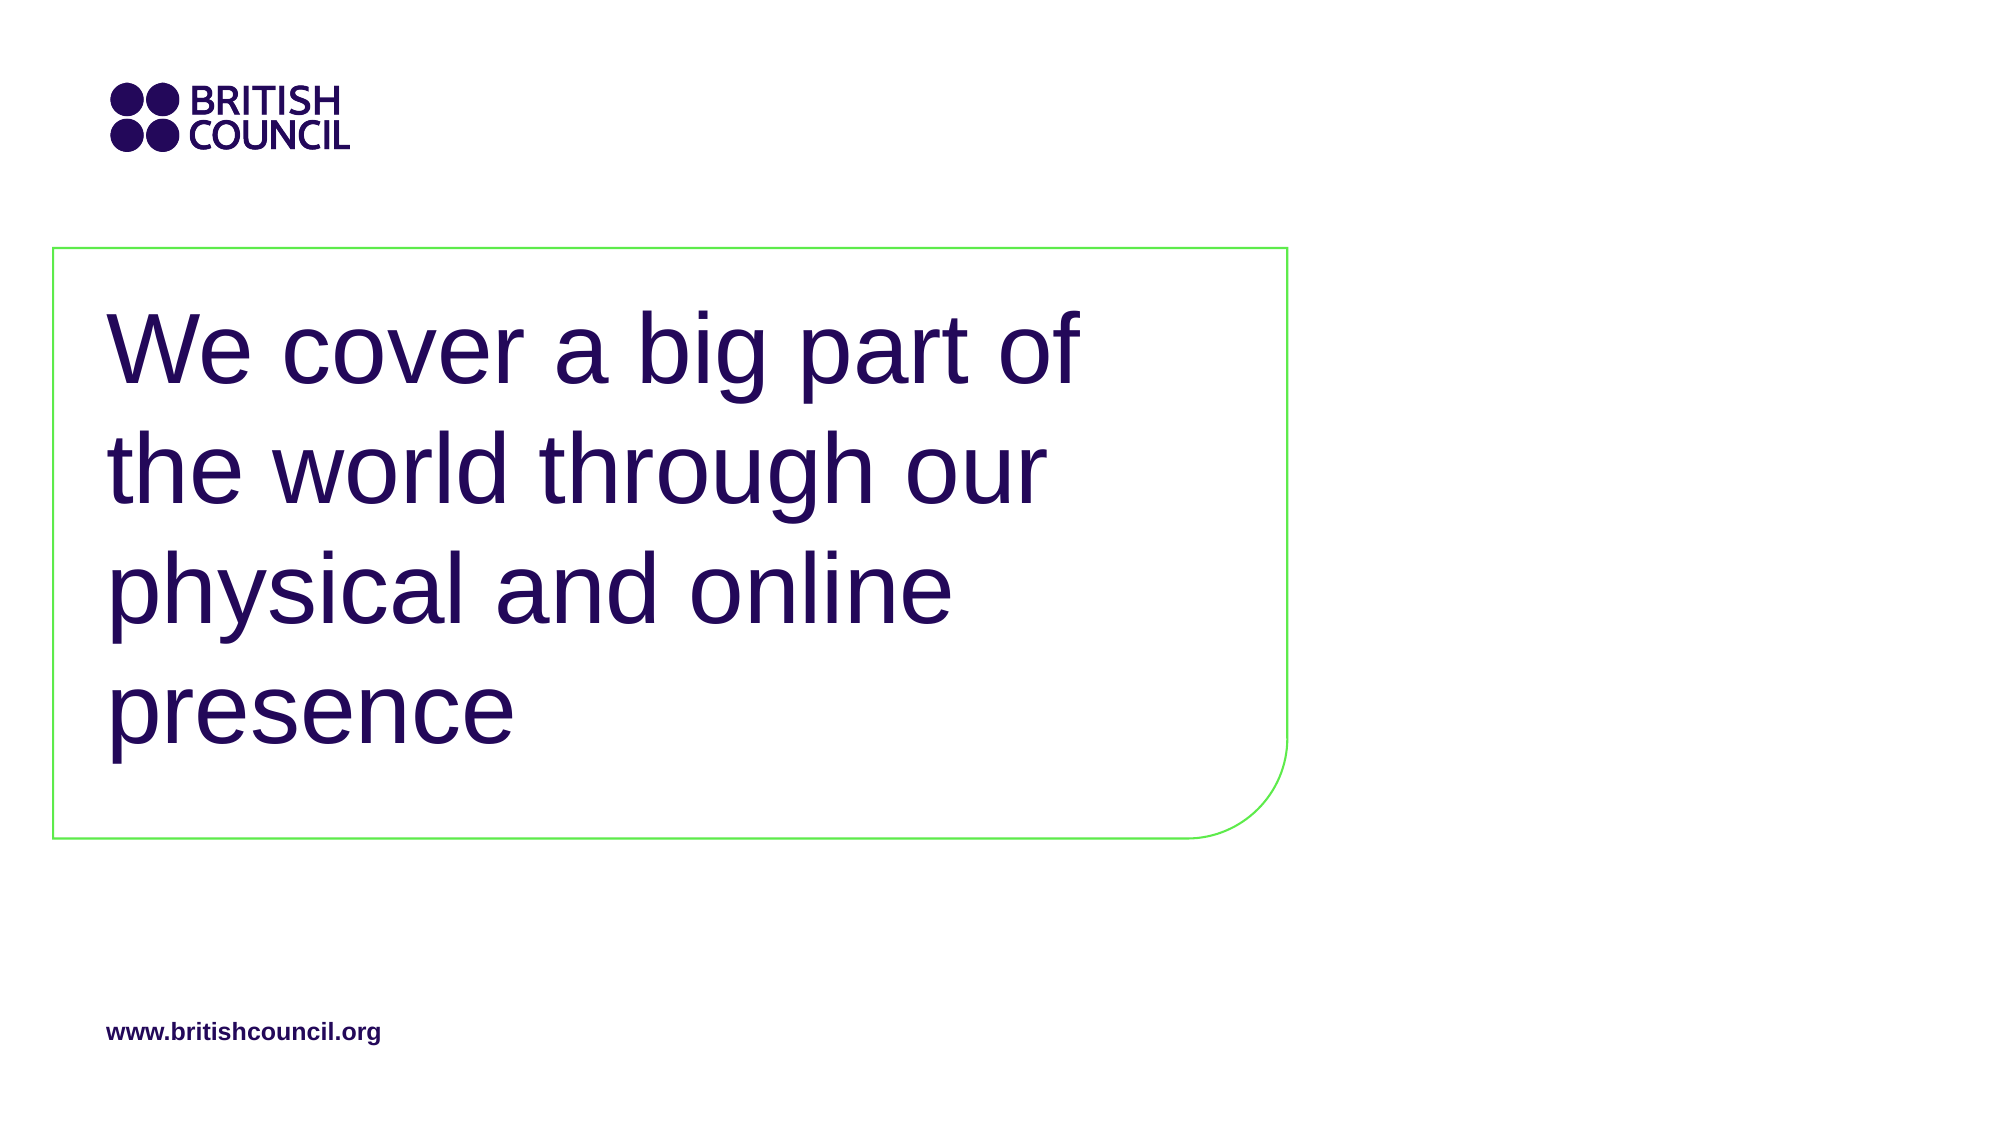

# We cover a big part of the world through our physical and online presence

www.britishcouncil.org